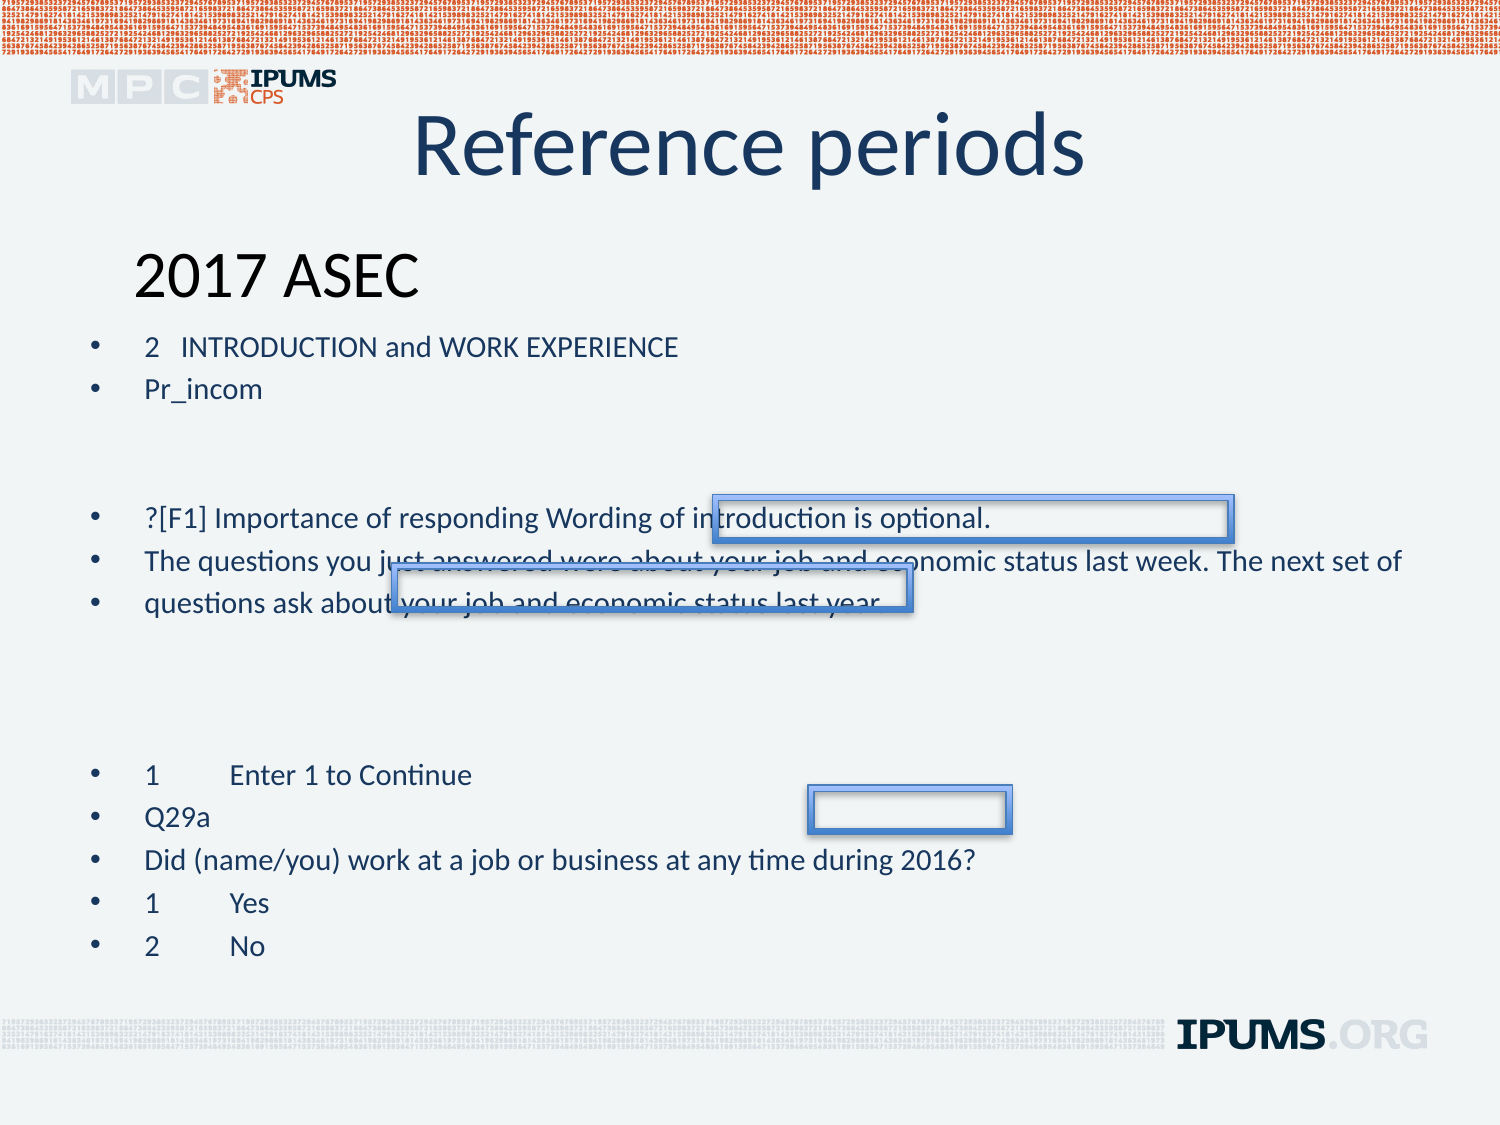

# Reference periods
2017 ASEC

2   INTRODUCTION and WORK EXPERIENCE
Pr_incom

?[F1] Importance of responding Wording of introduction is optional.
The questions you just answered were about your job and economic status last week. The next set of
questions ask about your job and economic status last year.

1          Enter 1 to Continue
Q29a
Did (name/you) work at a job or business at any time during 2016?
1          Yes
2          No